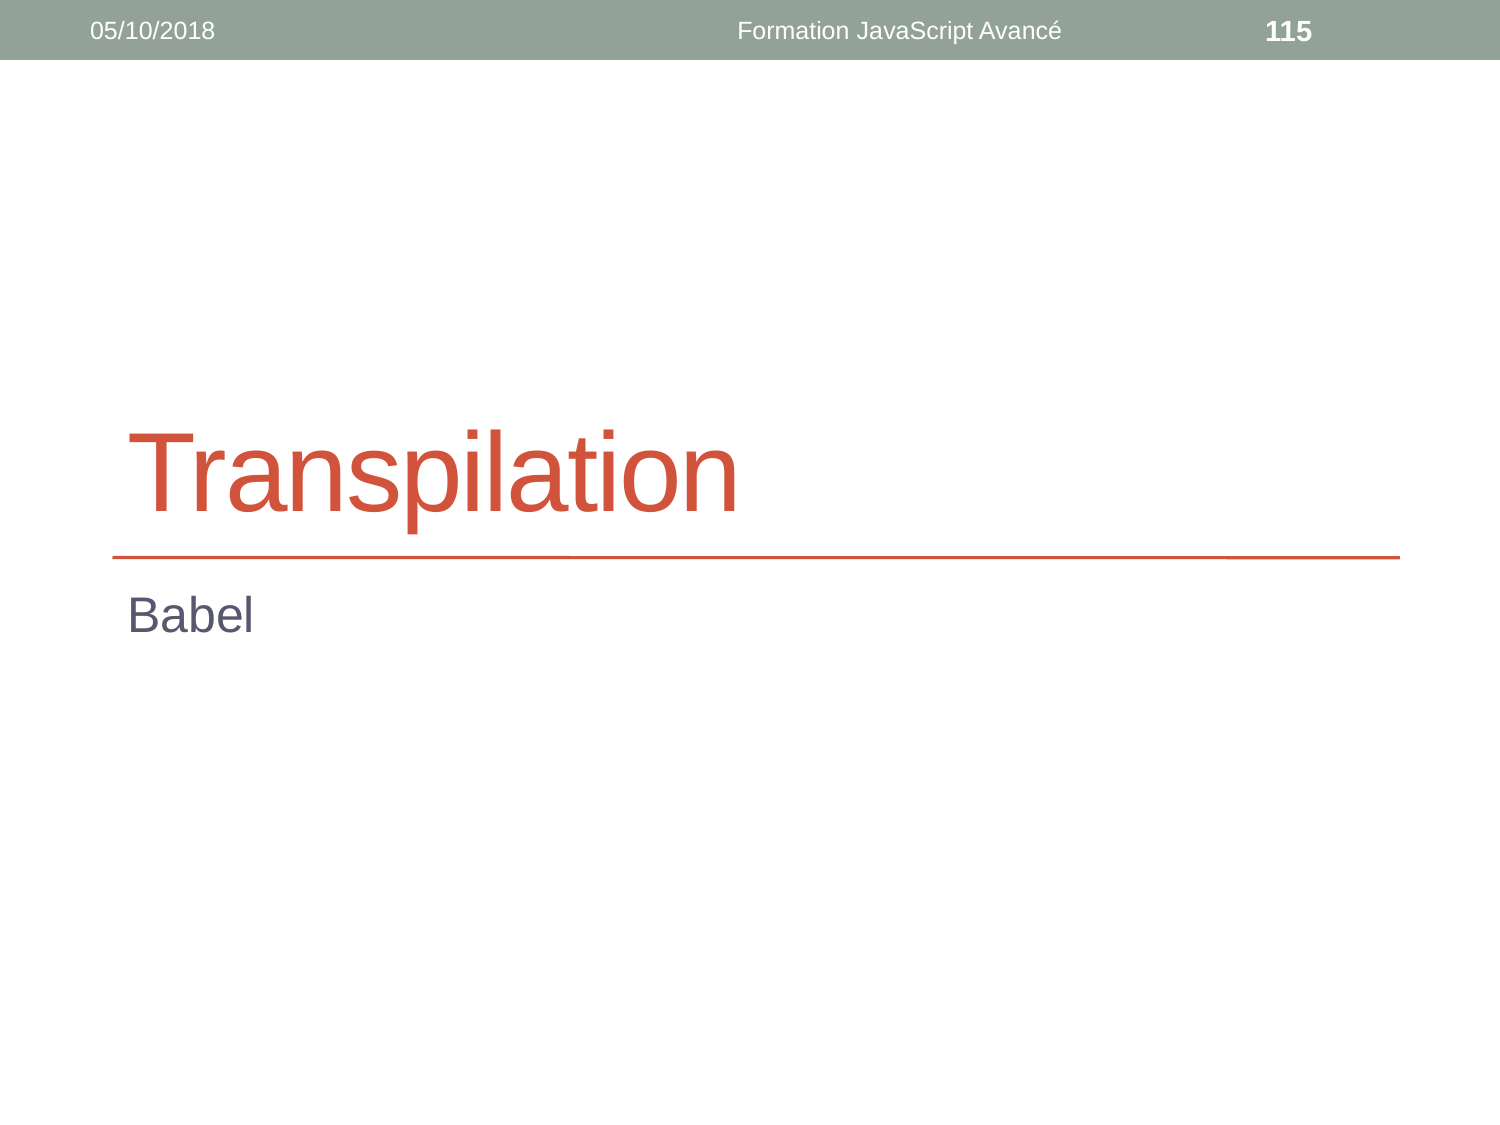

05/10/2018
Formation JavaScript Avancé
115
# Transpilation
Babel